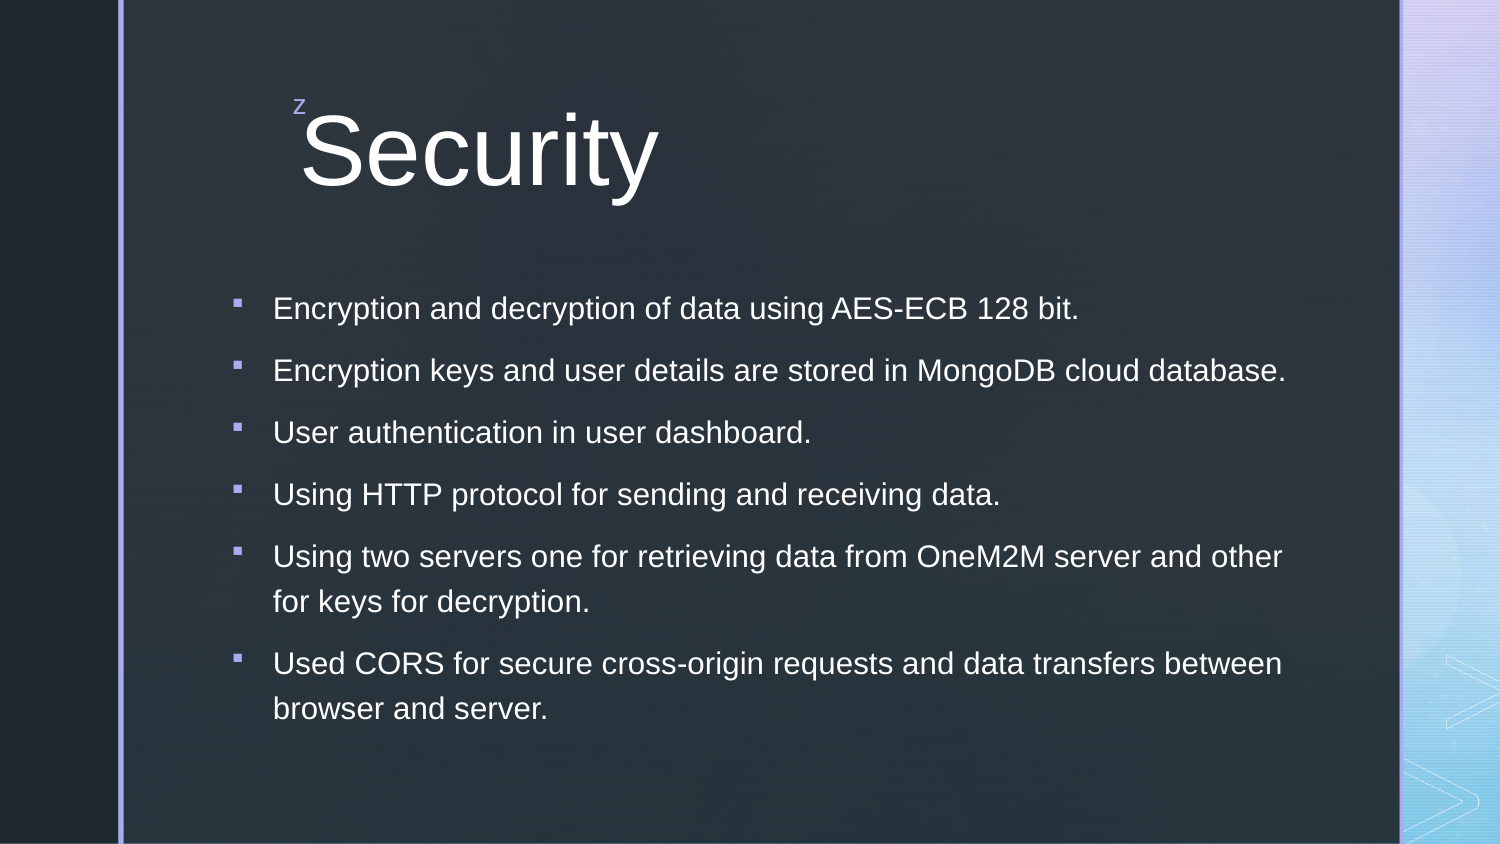

# Security
Encryption and decryption of data using AES-ECB 128 bit.
Encryption keys and user details are stored in MongoDB cloud database.
User authentication in user dashboard.
Using HTTP protocol for sending and receiving data.
Using two servers one for retrieving data from OneM2M server and other for keys for decryption.
Used CORS for secure cross-origin requests and data transfers between browser and server.